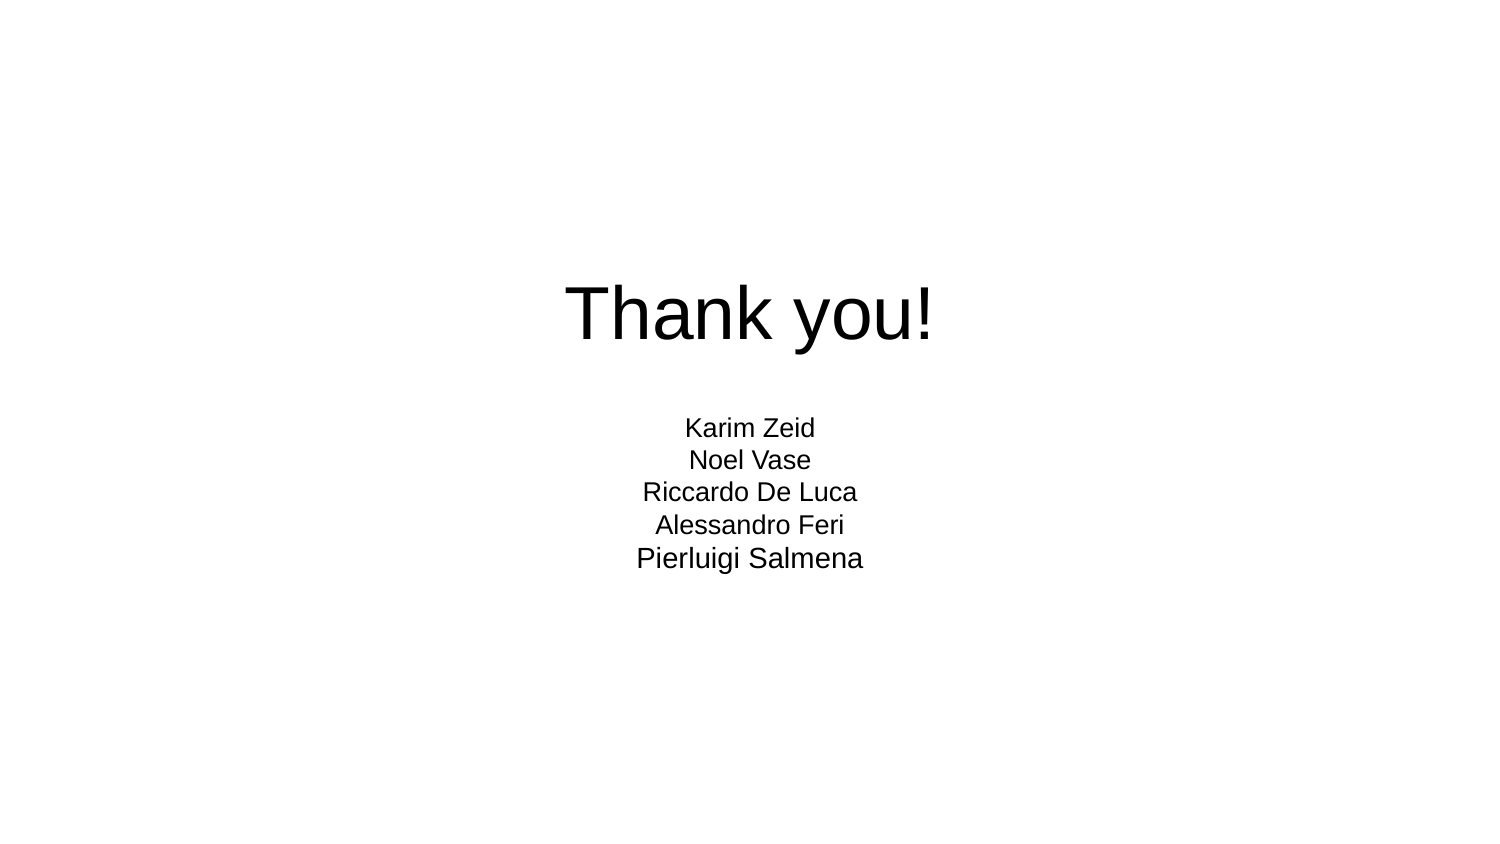

# Thank you! Karim Zeid Noel Vase Riccardo De Luca Alessandro Feri Pierluigi Salmena